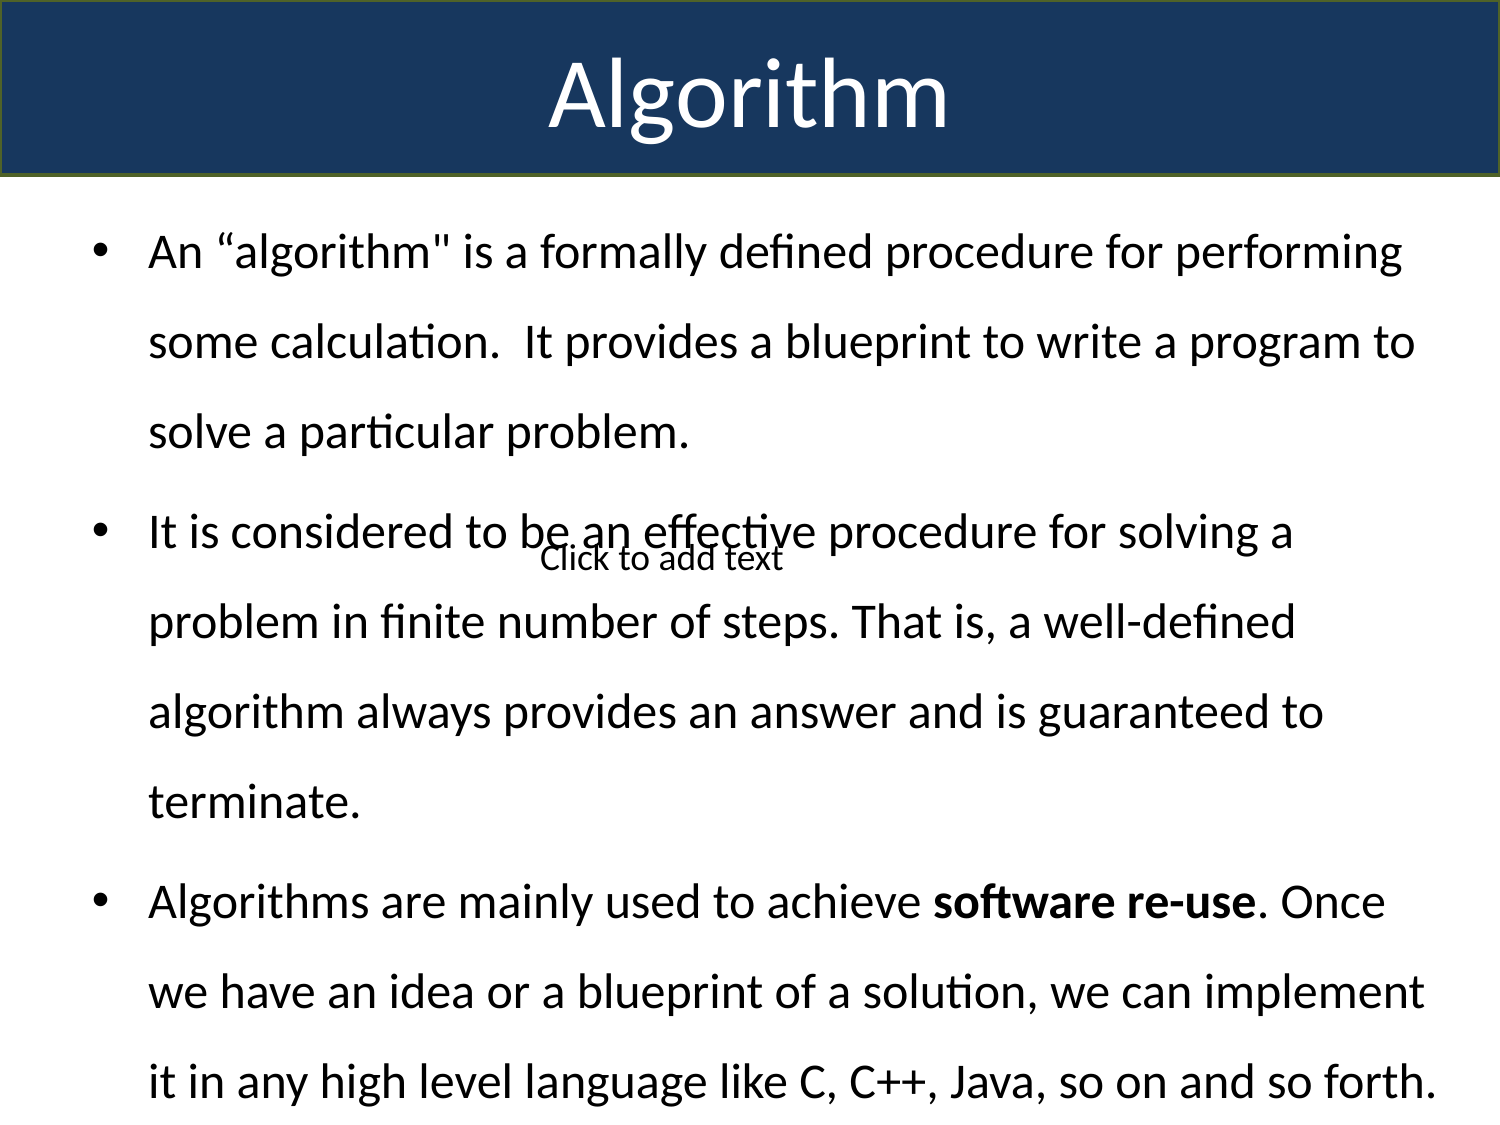

Algorithm
An “algorithm" is a formally defined procedure for performing some calculation.  It provides a blueprint to write a program to solve a particular problem.
It is considered to be an effective procedure for solving a problem in finite number of steps. That is, a well-defined algorithm always provides an answer and is guaranteed to terminate.
Algorithms are mainly used to achieve software re-use. Once we have an idea or a blueprint of a solution, we can implement it in any high level language like C, C++, Java, so on and so forth.
Click to add text